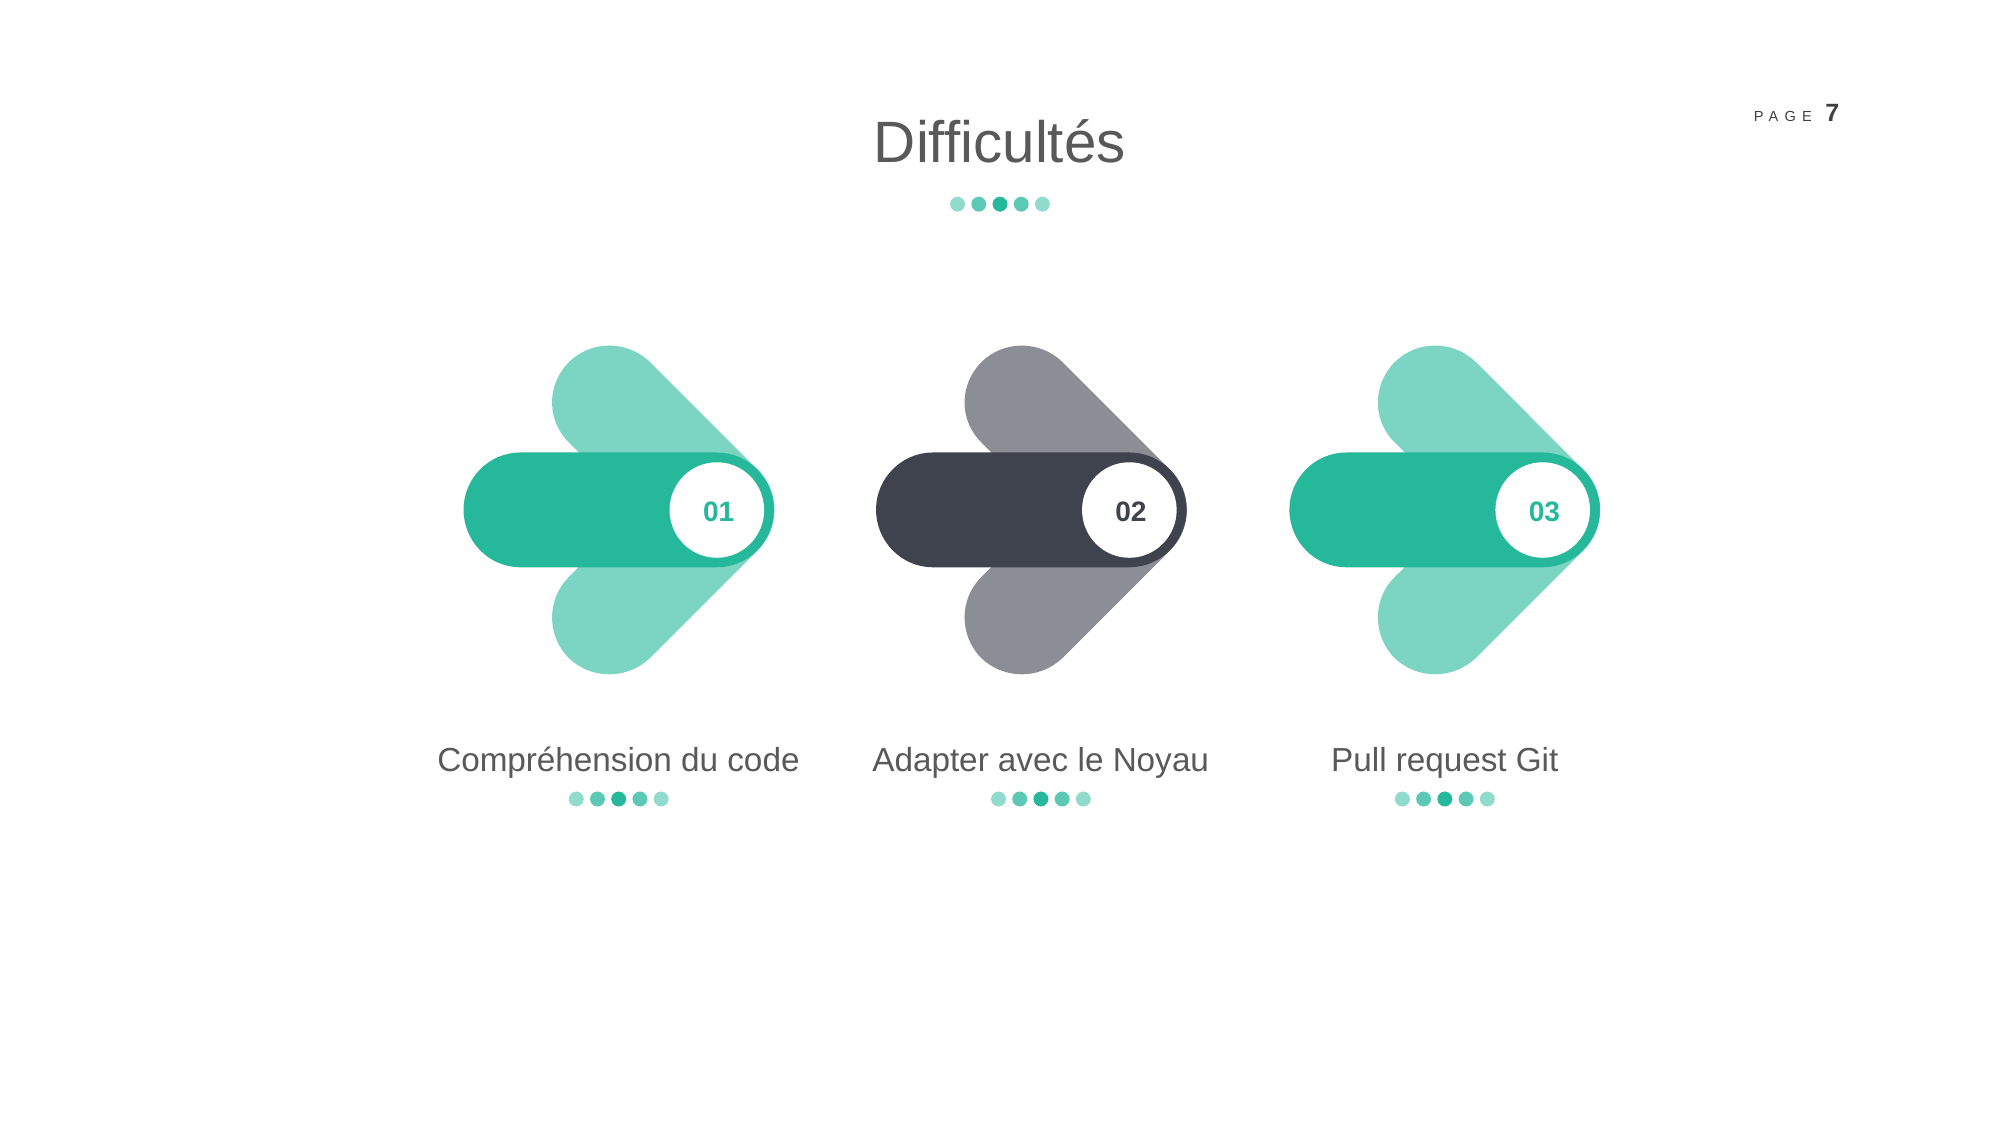

Difficultés

01
02
03
Compréhension du code
Adapter avec le Noyau
Pull request Git